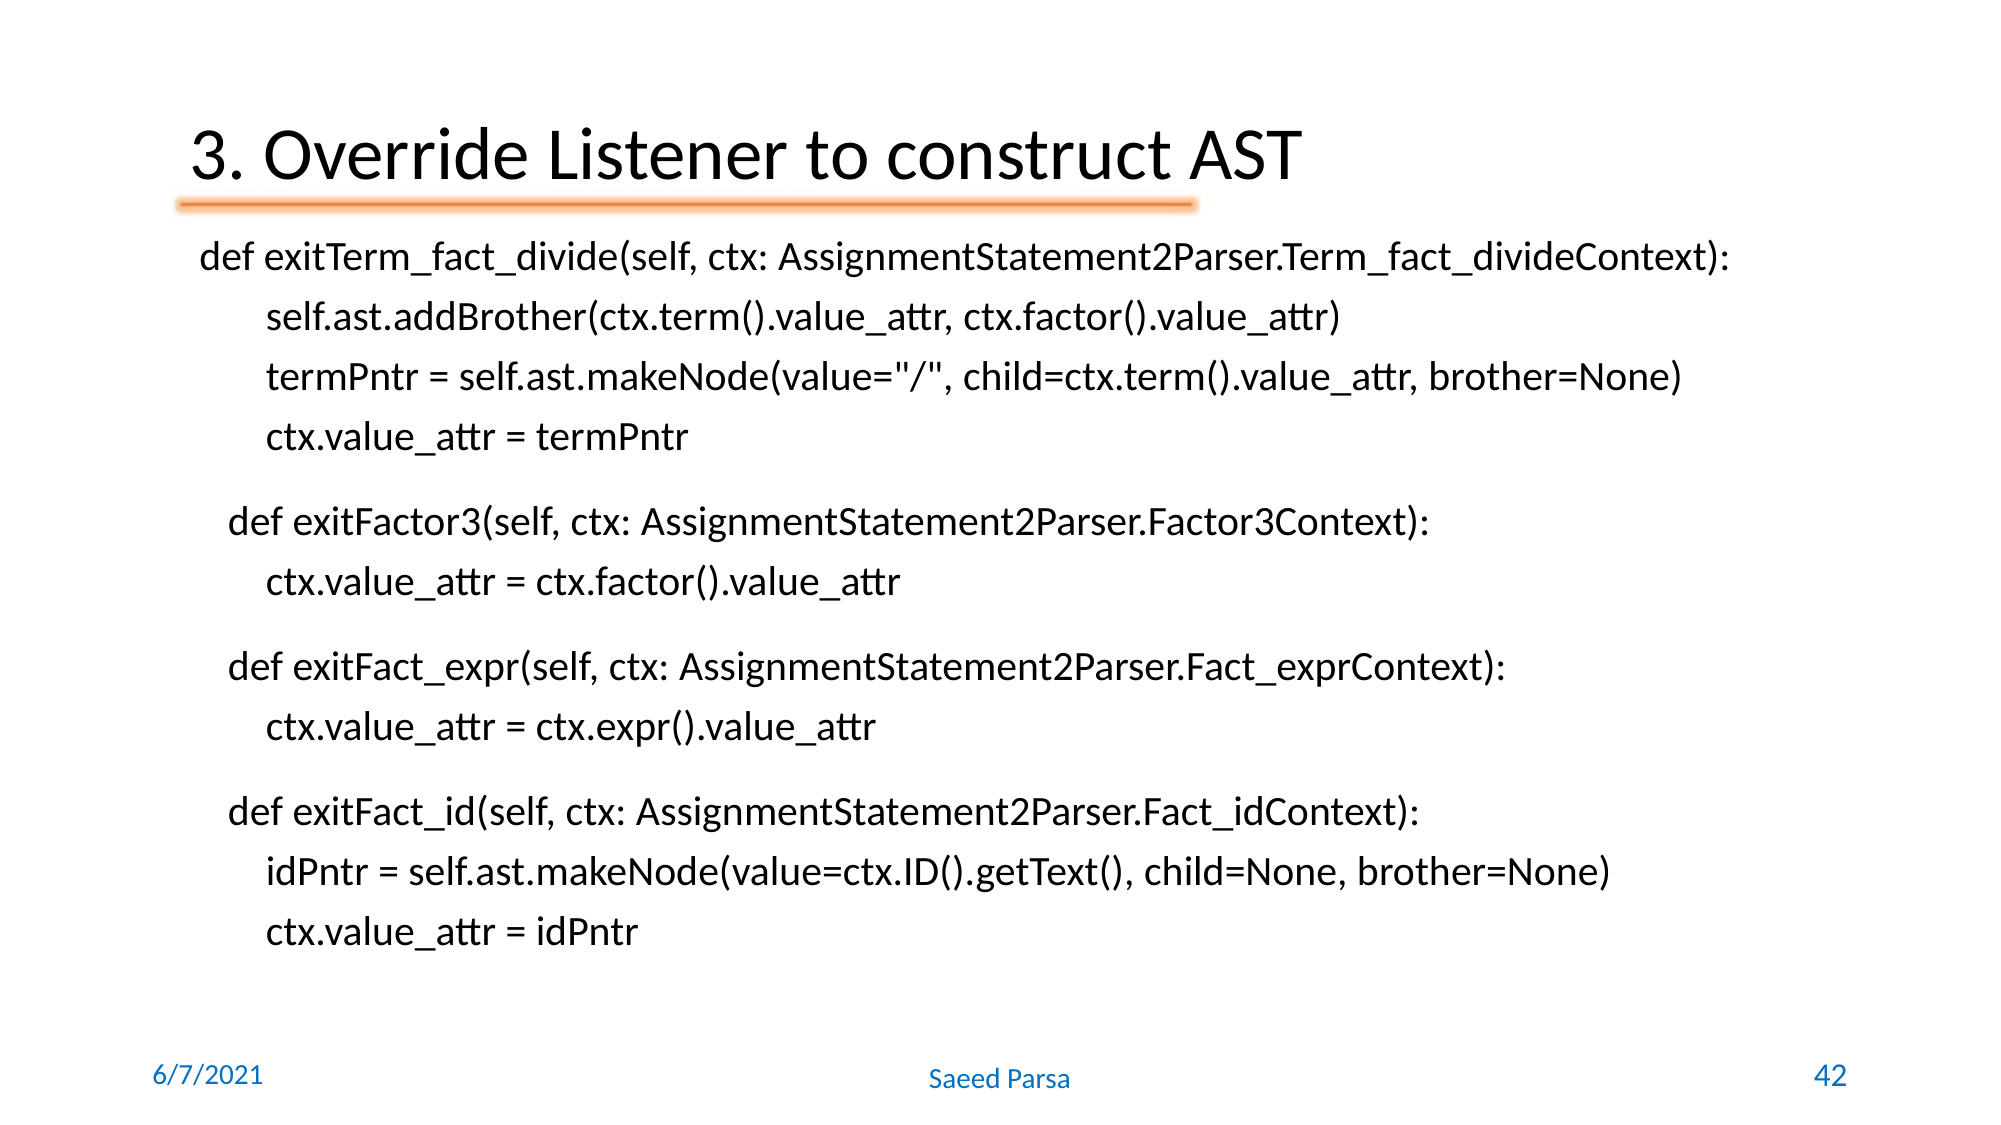

3. Override Listener to construct AST
 def exitTerm_fact_divide(self, ctx: AssignmentStatement2Parser.Term_fact_divideContext):
        self.ast.addBrother(ctx.term().value_attr, ctx.factor().value_attr)
        termPntr = self.ast.makeNode(value="/", child=ctx.term().value_attr, brother=None)
        ctx.value_attr = termPntr
    def exitFactor3(self, ctx: AssignmentStatement2Parser.Factor3Context):
        ctx.value_attr = ctx.factor().value_attr
    def exitFact_expr(self, ctx: AssignmentStatement2Parser.Fact_exprContext):
        ctx.value_attr = ctx.expr().value_attr
    def exitFact_id(self, ctx: AssignmentStatement2Parser.Fact_idContext):
        idPntr = self.ast.makeNode(value=ctx.ID().getText(), child=None, brother=None)
        ctx.value_attr = idPntr
6/7/2021
Saeed Parsa
42